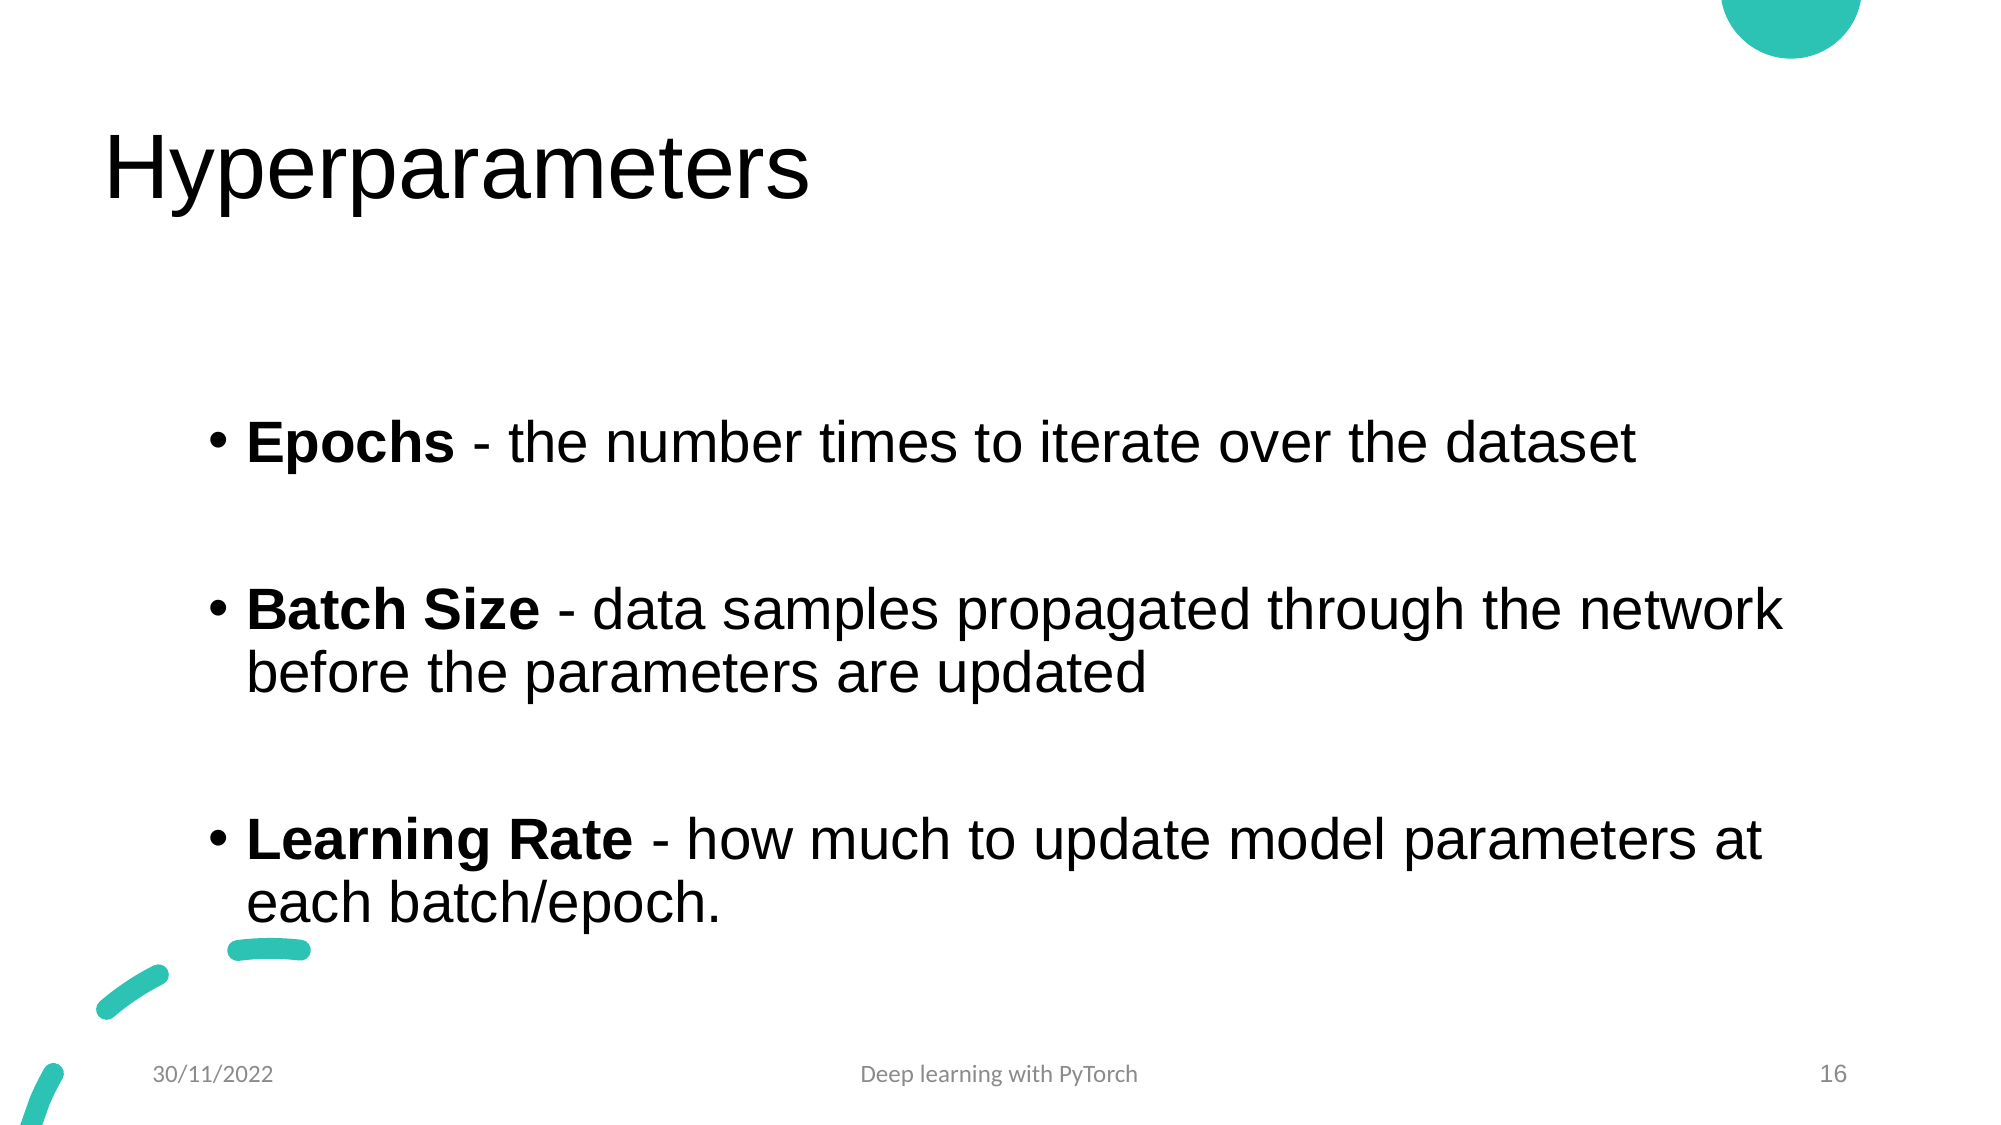

# Hyperparameters

Epochs - the number times to iterate over the dataset

Batch Size - data samples propagated through the network before the parameters are updated

Learning Rate - how much to update model parameters at each batch/epoch.
30/11/2022
Deep learning with PyTorch
16